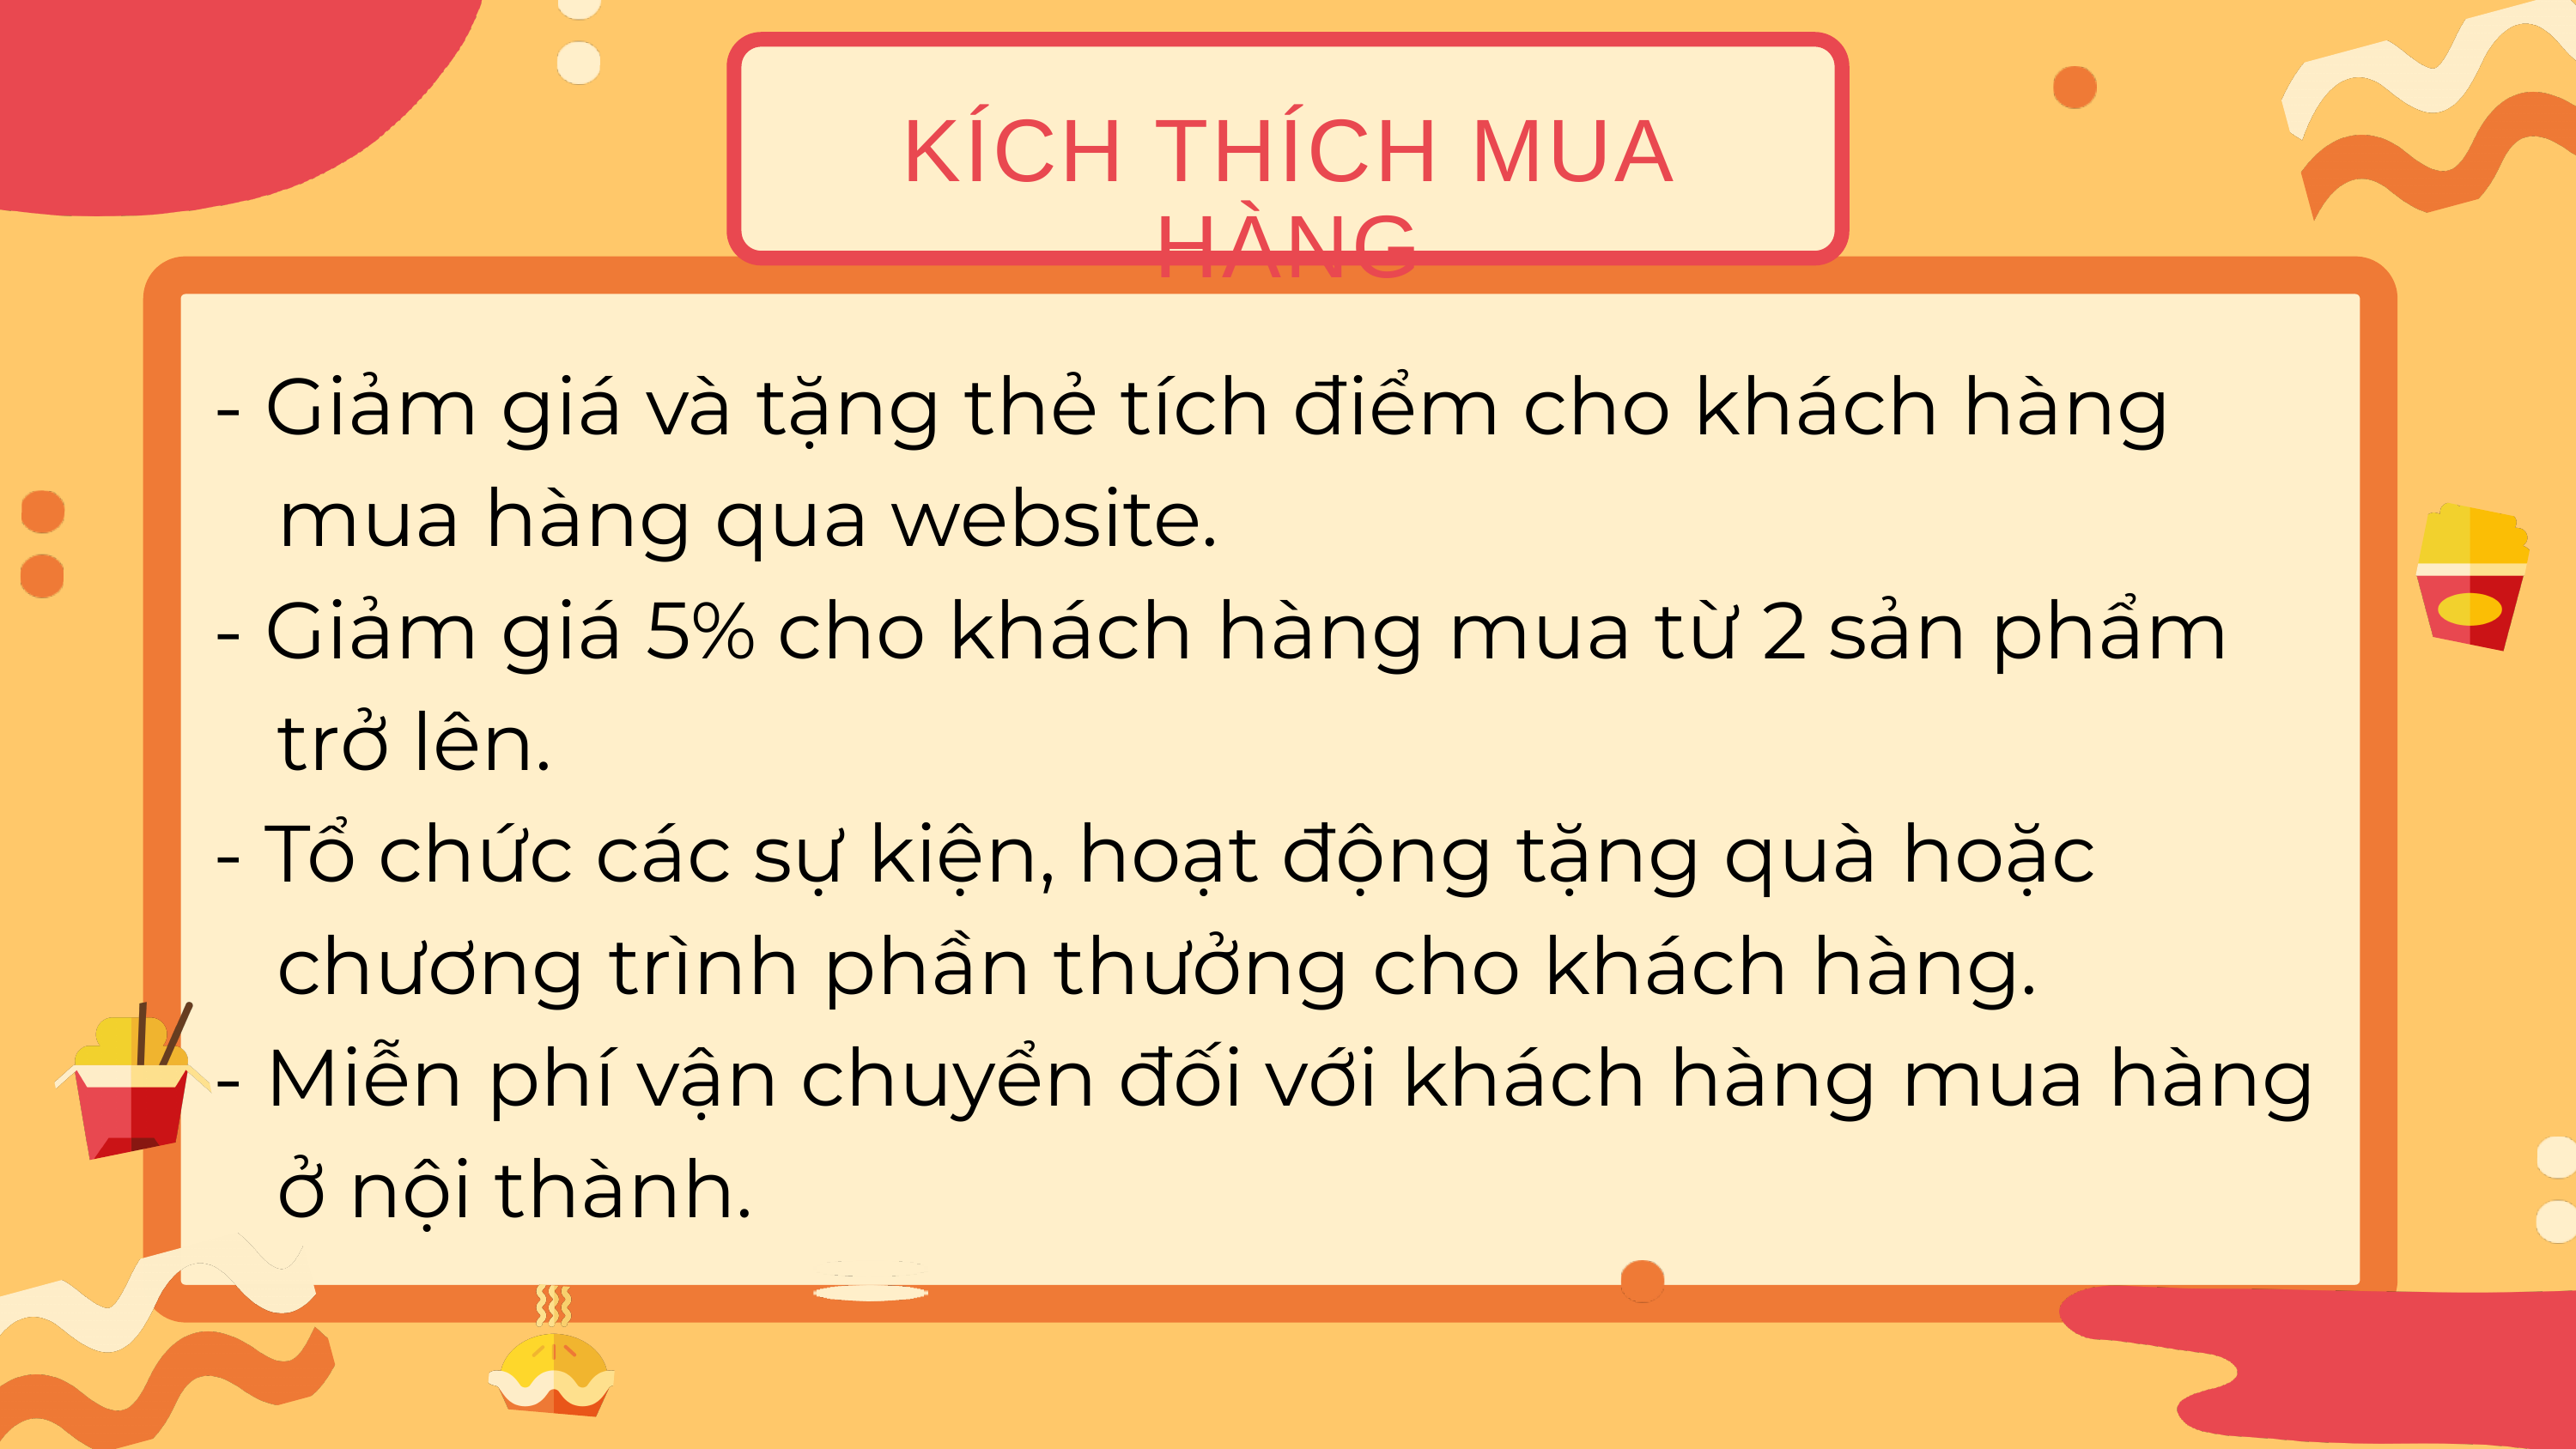

KÍCH THÍCH MUA HÀNG

- Giảm giá và tặng thẻ tích điểm cho khách hàng
   mua hàng qua website.
- Giảm giá 5% cho khách hàng mua từ 2 sản phẩm
   trở lên.
- Tổ chức các sự kiện, hoạt động tặng quà hoặc
   chương trình phần thưởng cho khách hàng.
- Miễn phí vận chuyển đối với khách hàng mua hàng
   ở nội thành.